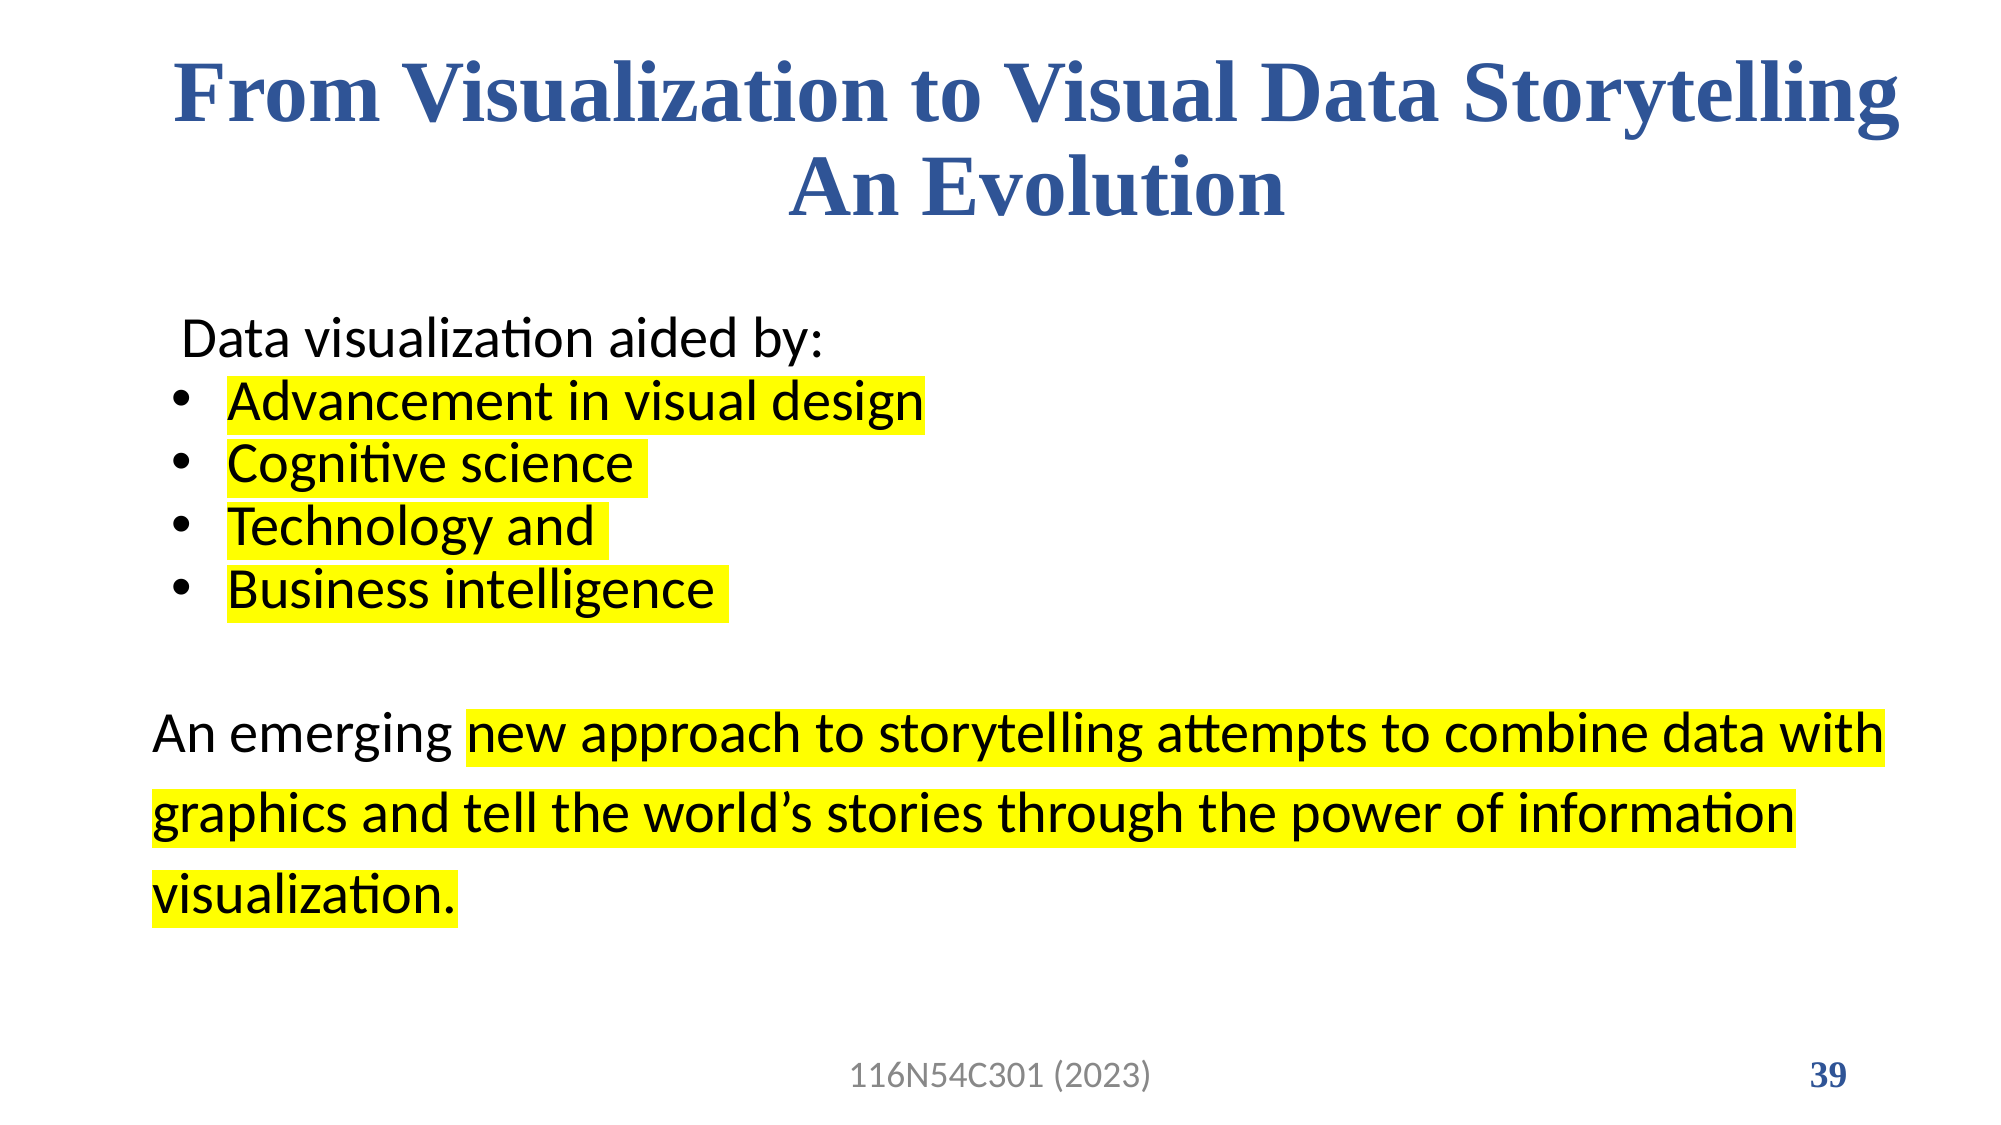

# From Visualization to Visual Data Storytelling An Evolution
Data visualization aided by:
Advancement in visual design
Cognitive science
Technology and
Business intelligence

An emerging new approach to storytelling attempts to combine data with graphics and tell the world’s stories through the power of information visualization.

116N54C301 (2023)
39